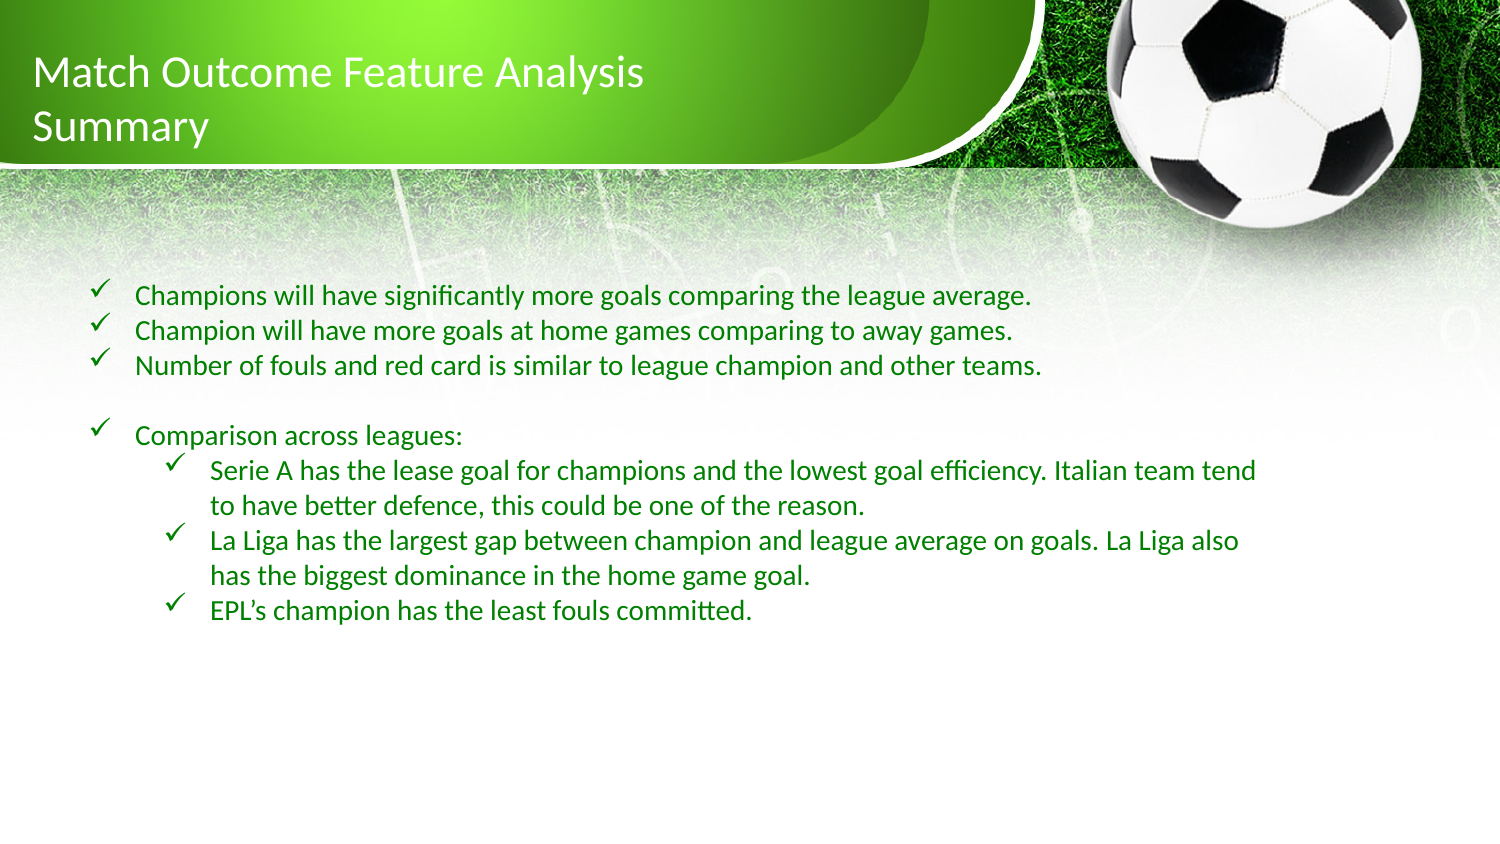

# Match Outcome Feature Analysis Summary
Champions will have significantly more goals comparing the league average.
Champion will have more goals at home games comparing to away games.
Number of fouls and red card is similar to league champion and other teams.

Comparison across leagues:
Serie A has the lease goal for champions and the lowest goal efficiency. Italian team tend to have better defence, this could be one of the reason.
La Liga has the largest gap between champion and league average on goals. La Liga also has the biggest dominance in the home game goal.
EPL’s champion has the least fouls committed.